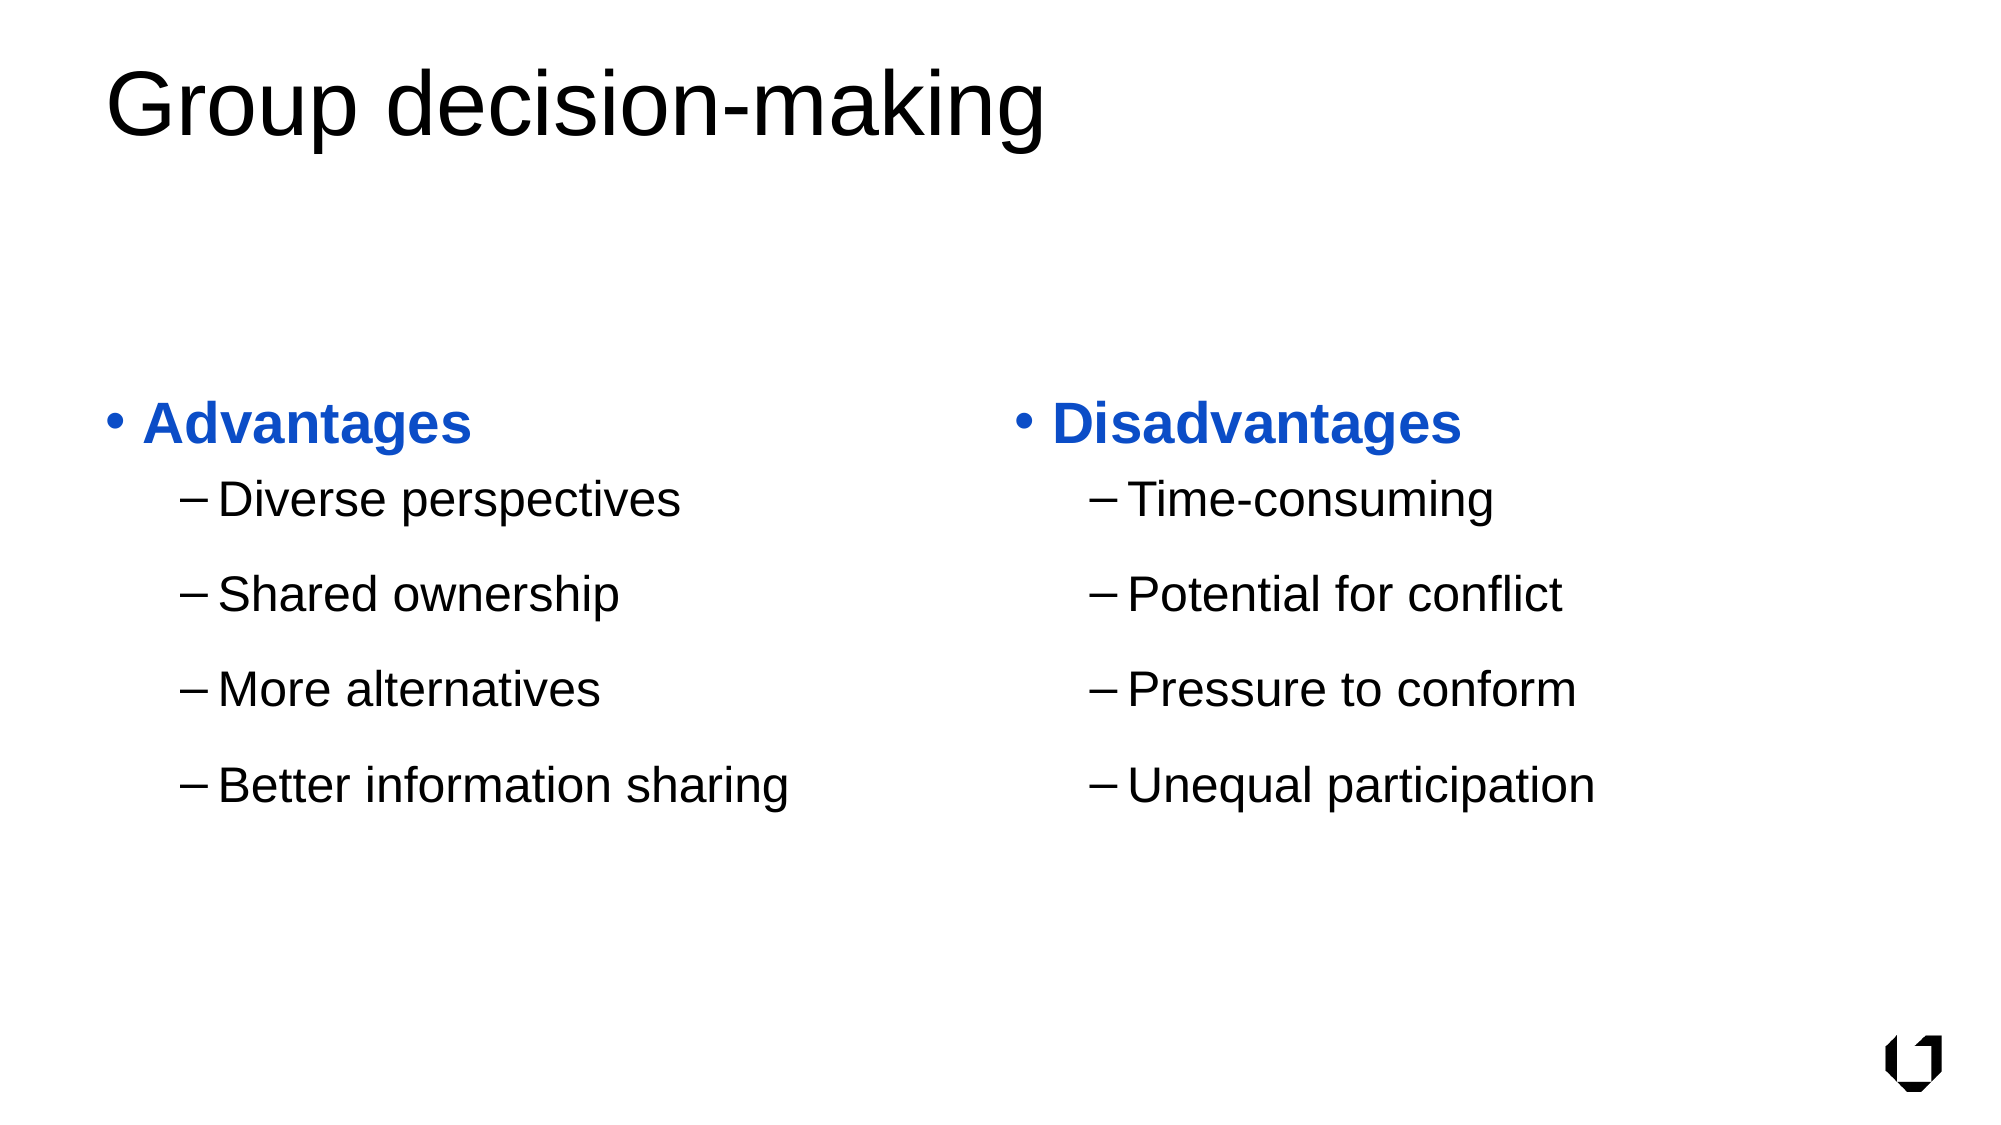

# Group decision-making
Advantages
Diverse perspectives
Shared ownership
More alternatives
Better information sharing
Disadvantages
Time-consuming
Potential for conflict
Pressure to conform
Unequal participation